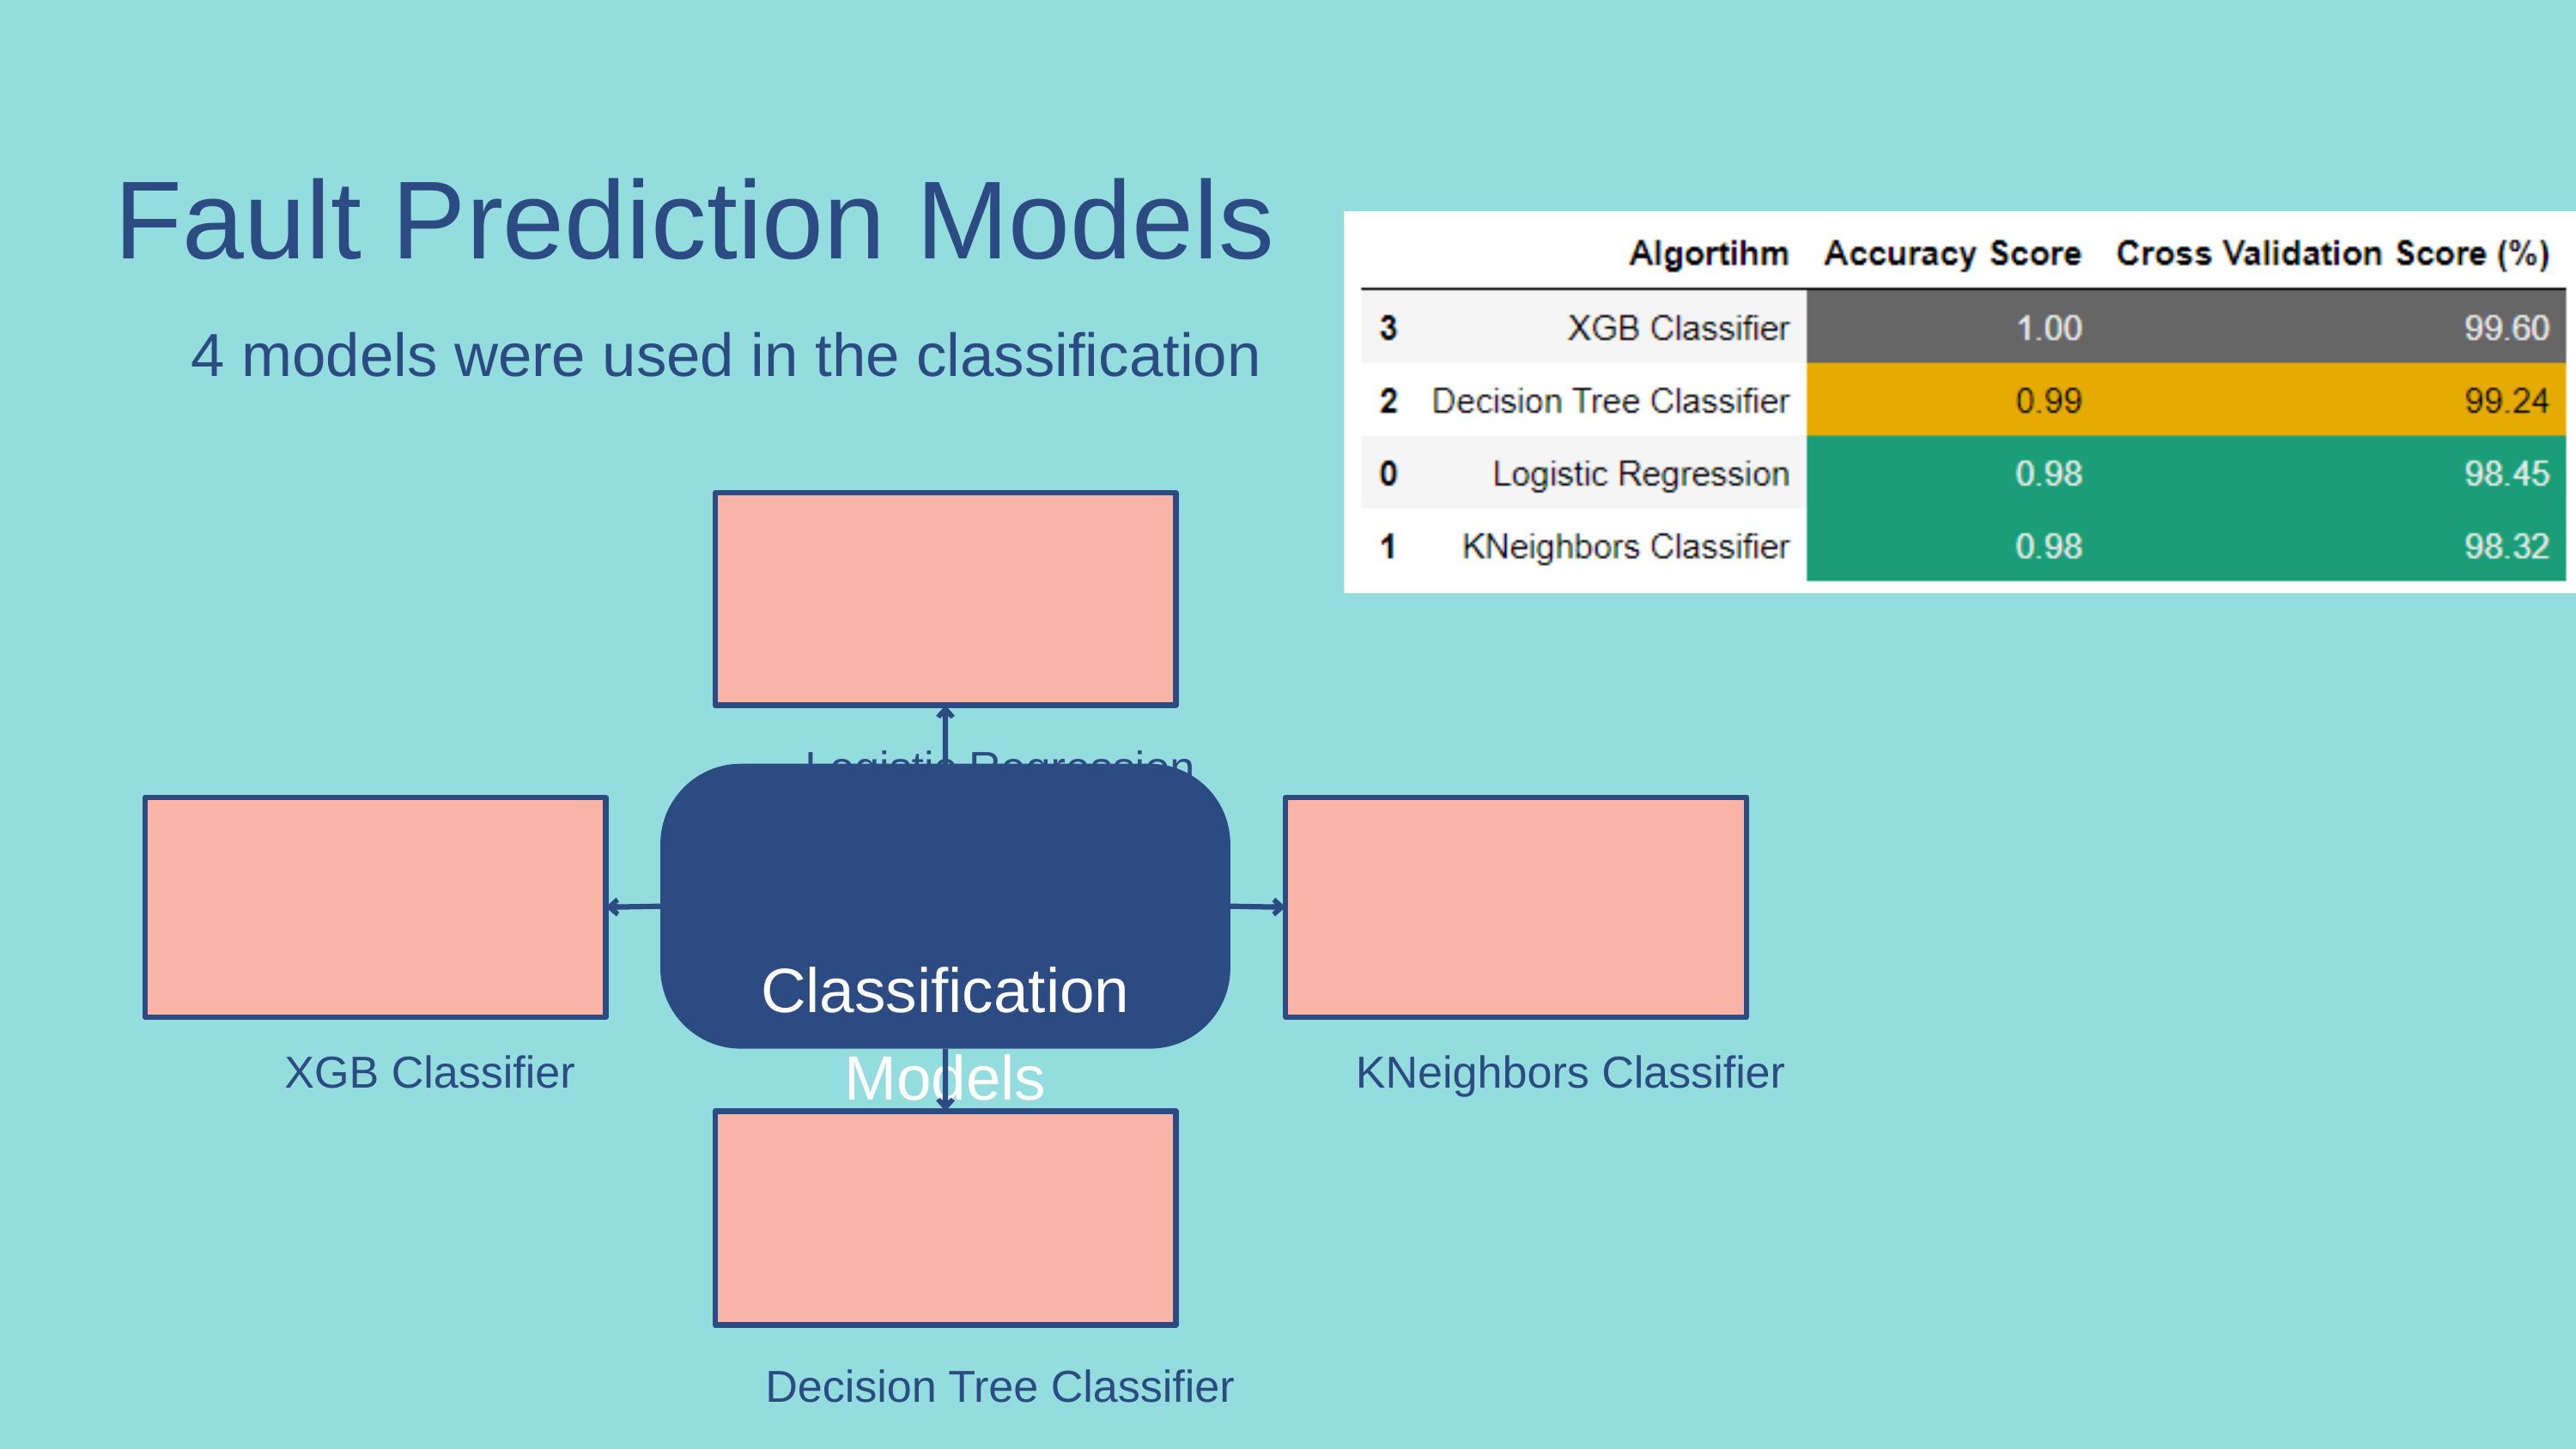

Fault Prediction Models

4 models were used in the classification

Logistic Regression

Classification Models

XGB Classifier

KNeighbors Classifier

Decision Tree Classifier